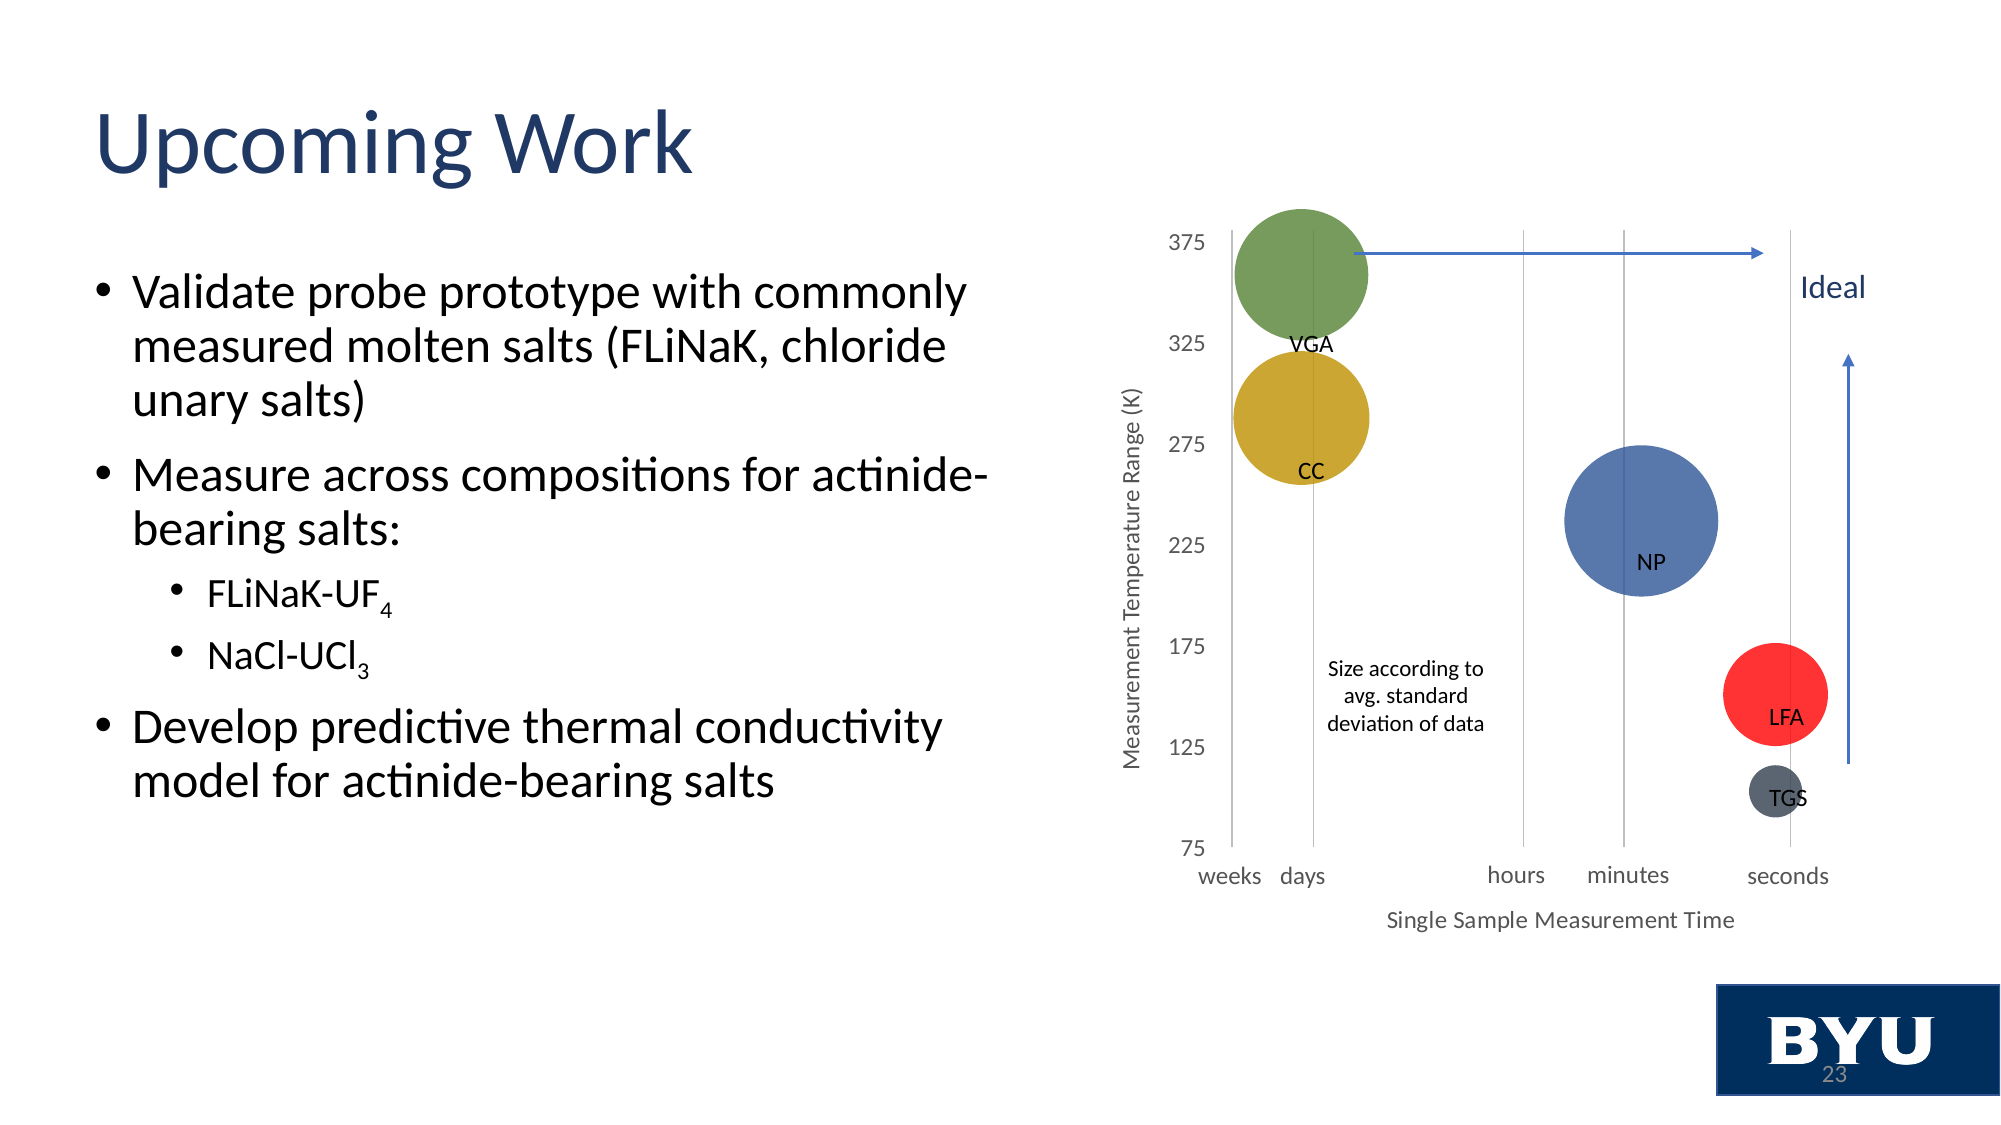

# Upcoming Work

### Chart

| Category | Temperature Range |
|---|---|
Validate probe prototype with commonly measured molten salts (FLiNaK, chloride unary salts)
Measure across compositions for actinide-bearing salts:
FLiNaK-UF4
NaCl-UCl3
Develop predictive thermal conductivity model for actinide-bearing salts

Ideal
Measurement Temperature Range (K)
VGA
CC
NP
Size according to avg. standard deviation of data
LFA
TGS
minutes
hours
seconds
weeks
days
23
23